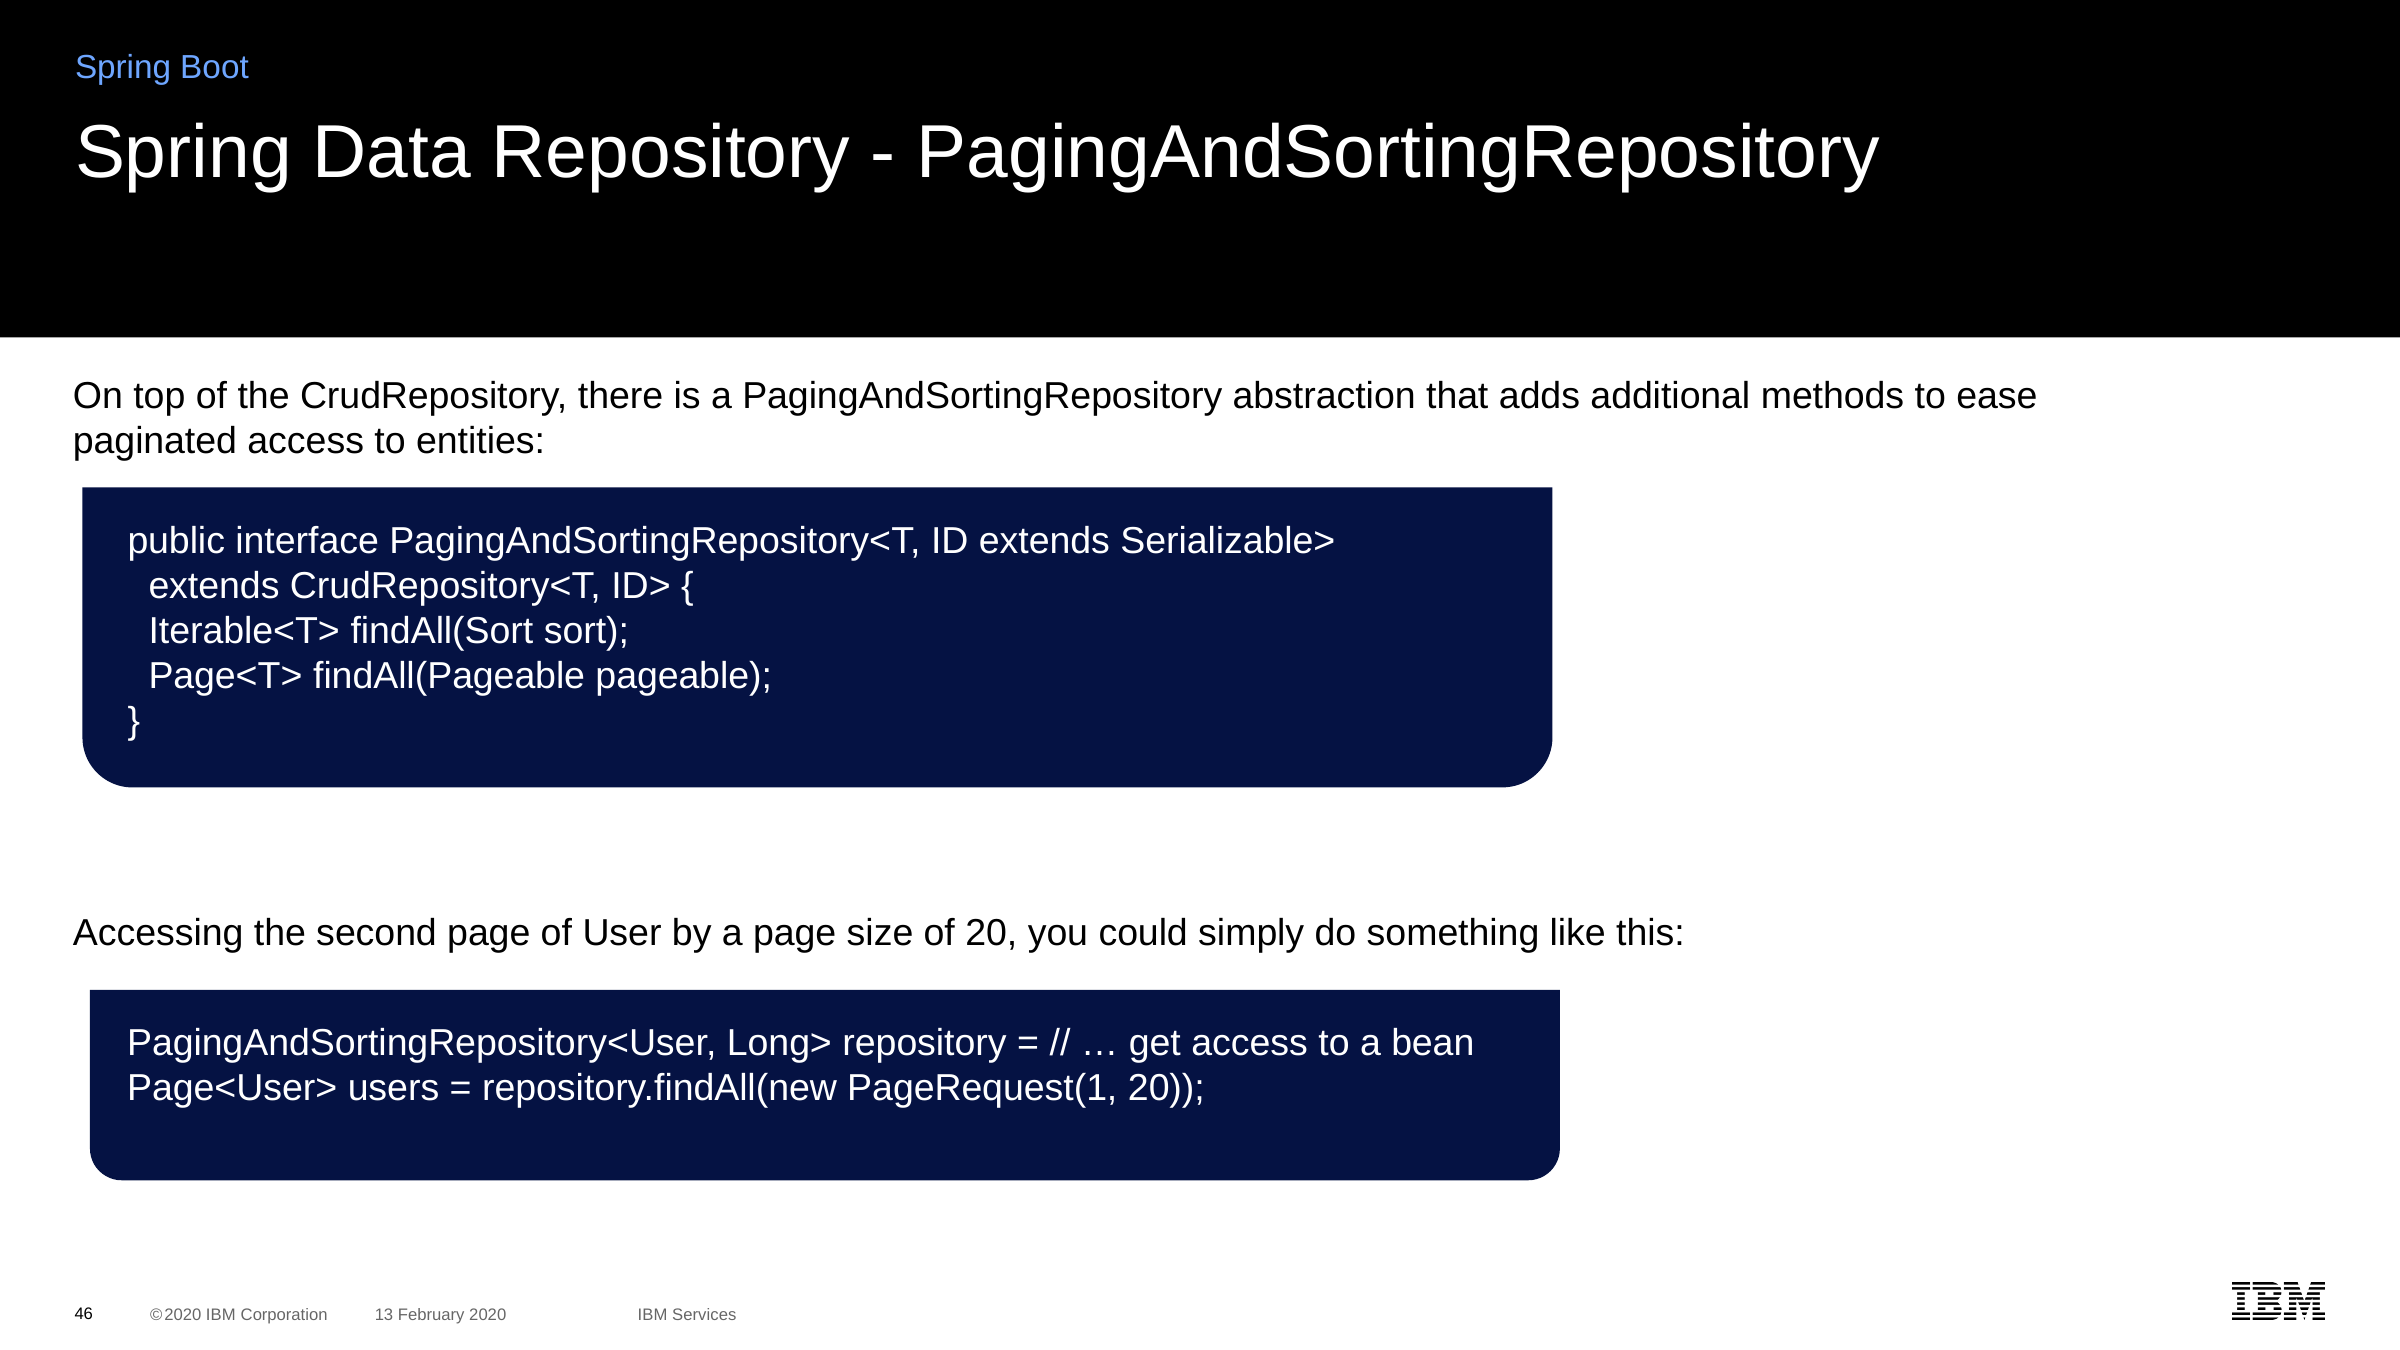

Spring Boot

# Spring Data Repository - PagingAndSortingRepository
On top of the CrudRepository, there is a PagingAndSortingRepository abstraction that adds additional methods to ease paginated access to entities:

z
public interface PagingAndSortingRepository<T, ID extends Serializable>
  extends CrudRepository<T, ID> {
  Iterable<T> findAll(Sort sort);
  Page<T> findAll(Pageable pageable);
}
Accessing the second page of User by a page size of 20, you could simply do something like this:

z
PagingAndSortingRepository<User, Long> repository = // … get access to a bean
Page<User> users = repository.findAll(new PageRequest(1, 20));